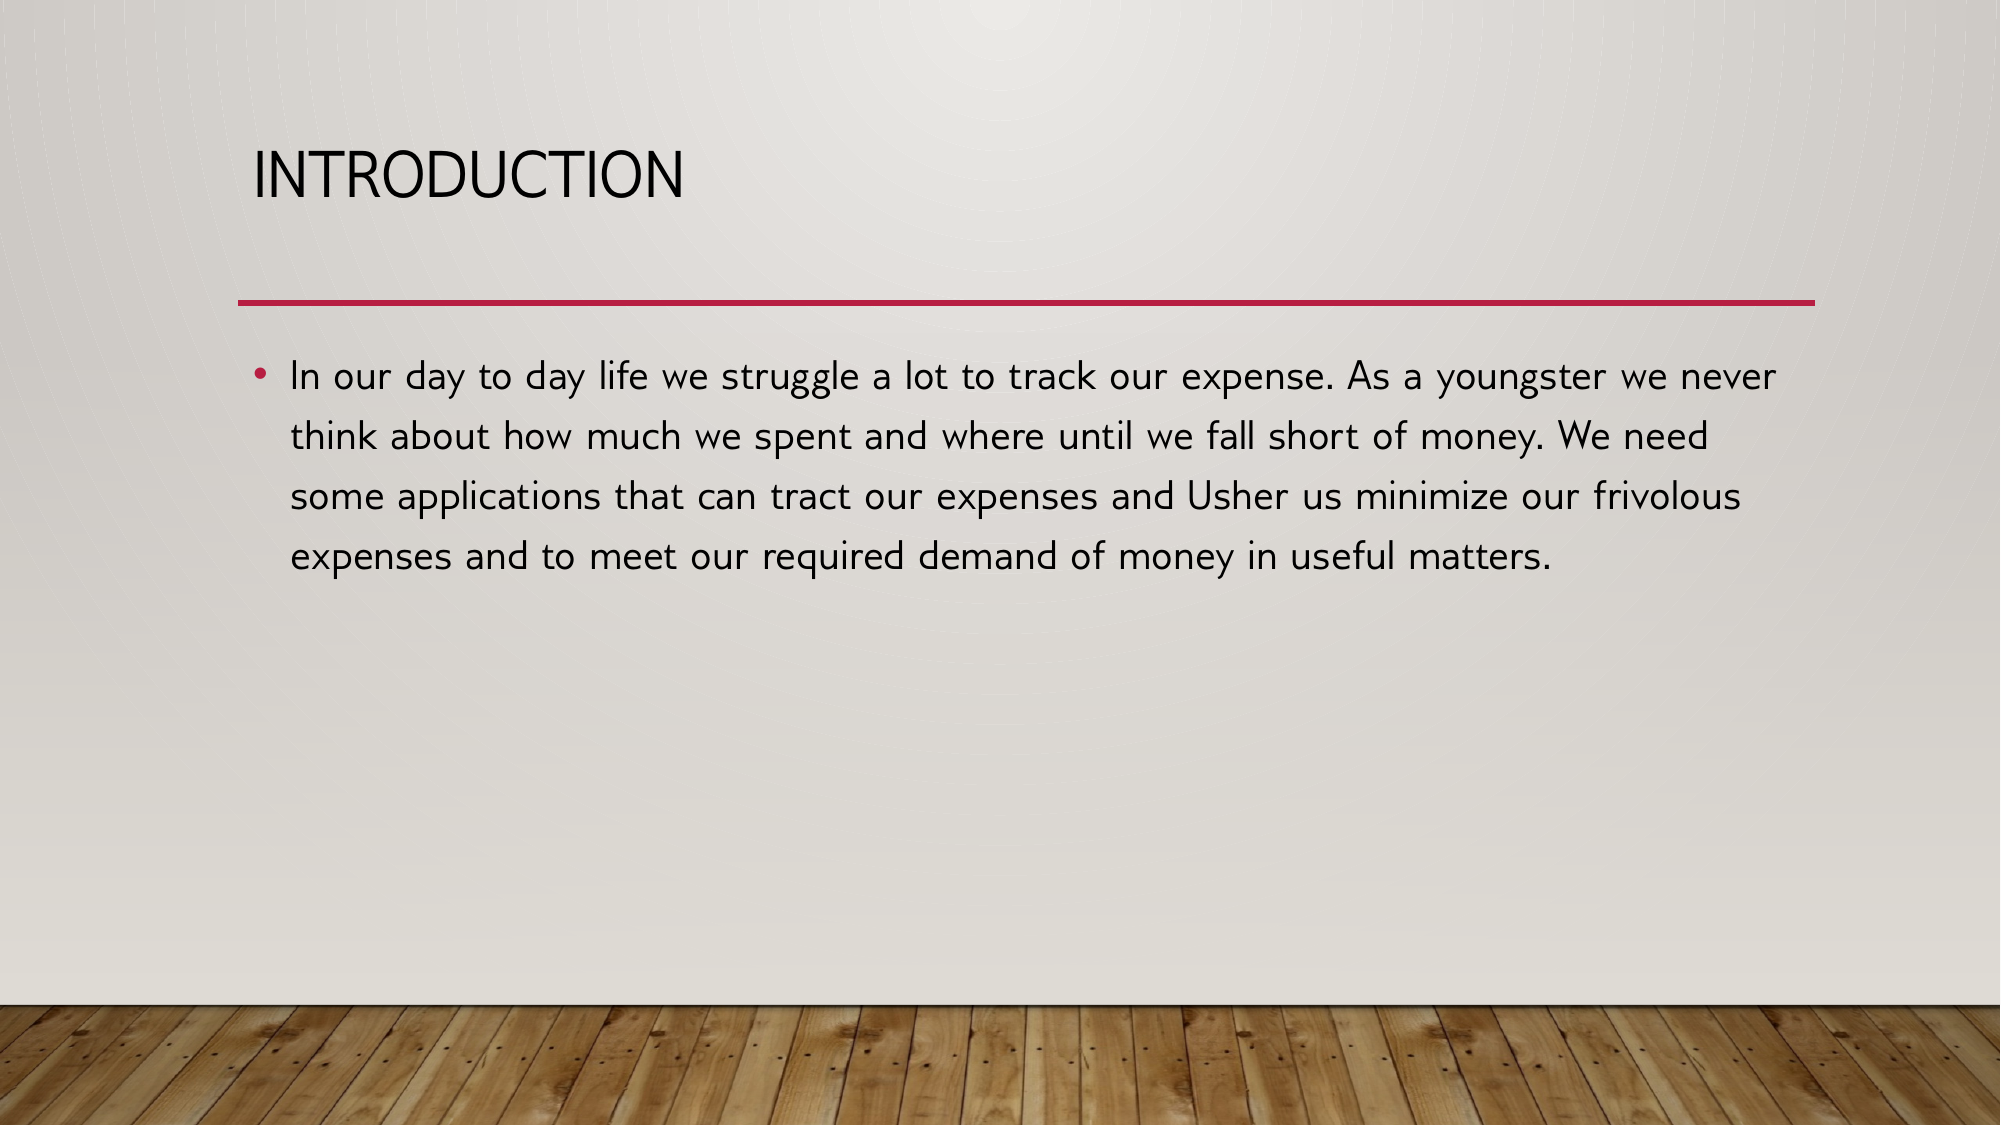

# introduction
In our day to day life we struggle a lot to track our expense. As a youngster we never think about how much we spent and where until we fall short of money. We need some applications that can tract our expenses and Usher us minimize our frivolous expenses and to meet our required demand of money in useful matters.